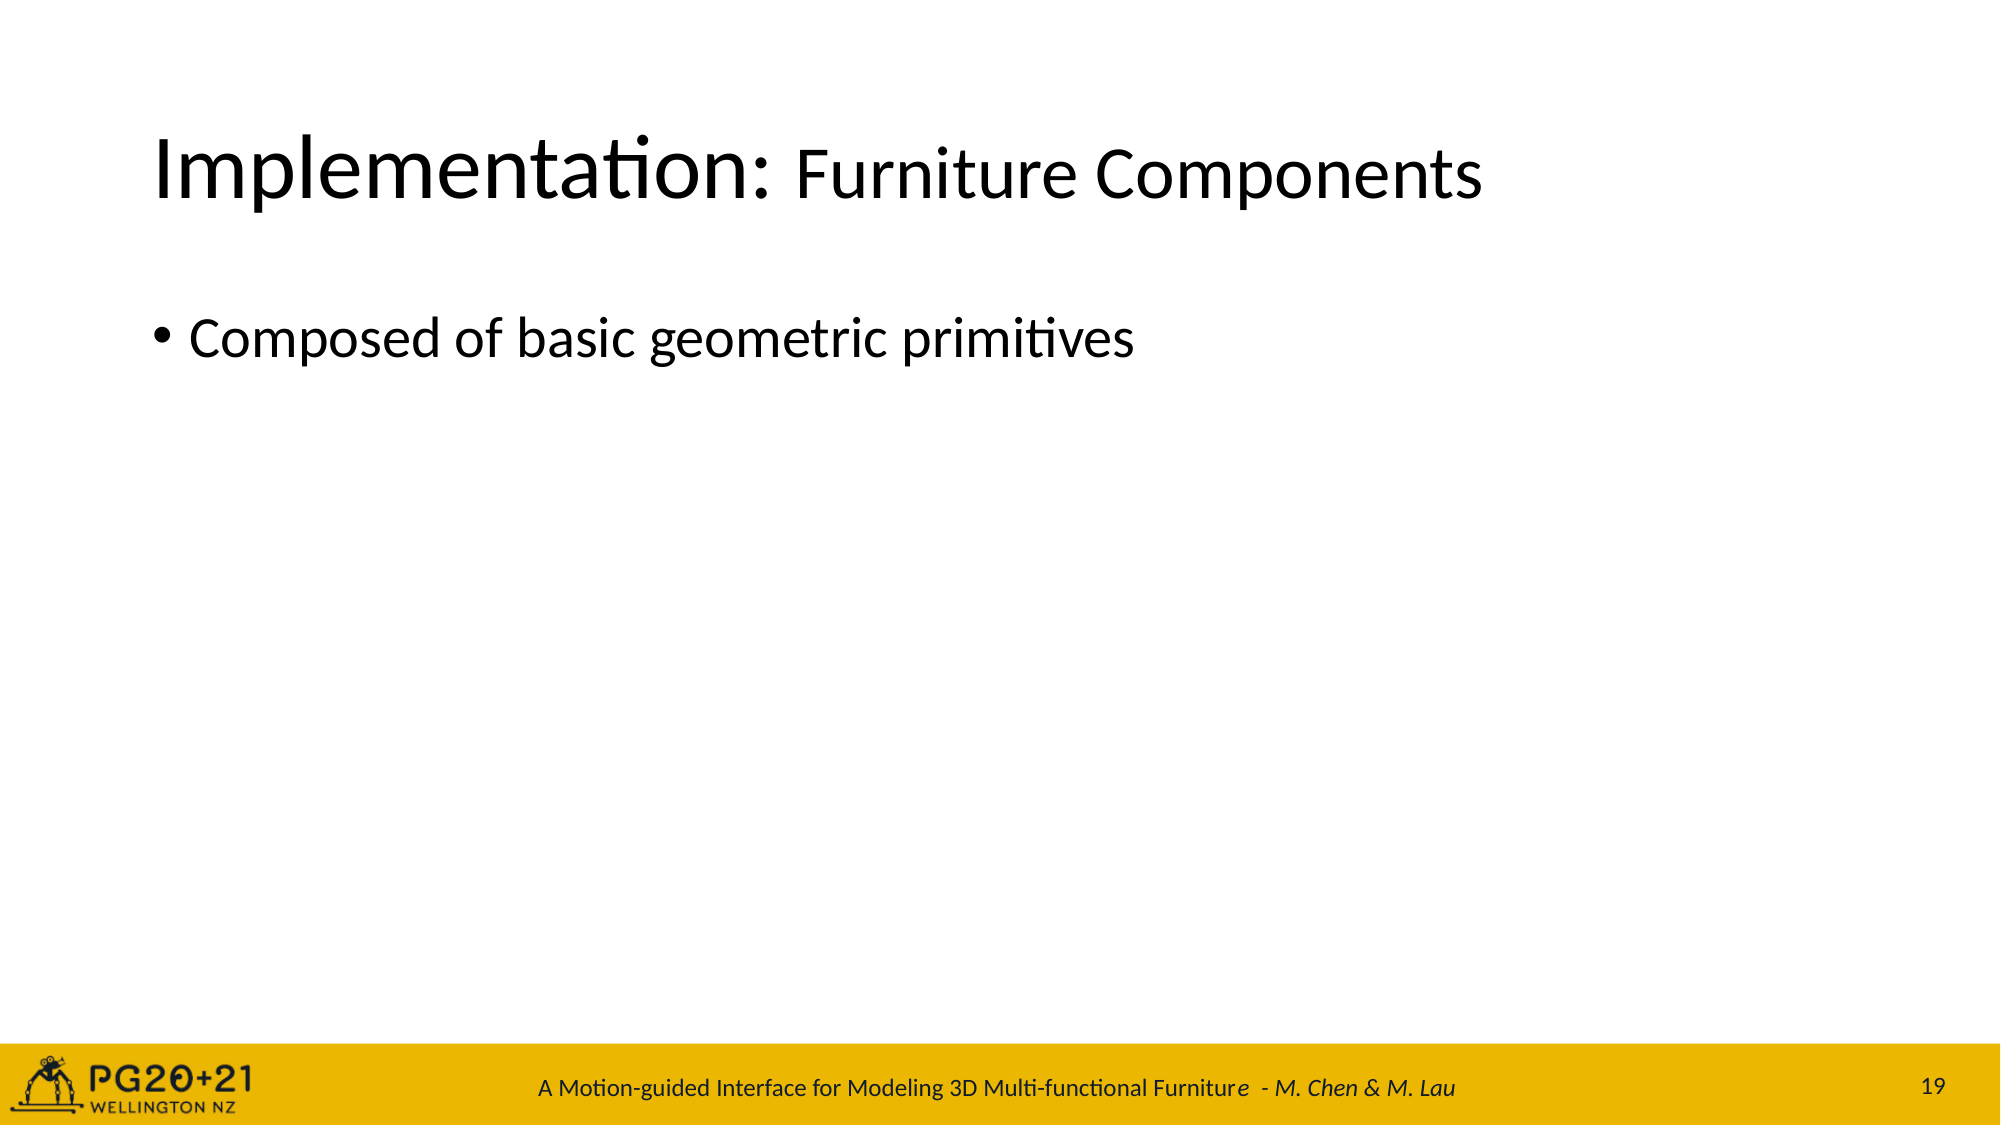

# Implementation: Furniture Components
Composed of basic geometric primitives

A Motion-guided Interface for Modeling 3D Multi-functional Furniture  - M. Chen & M. Lau
19